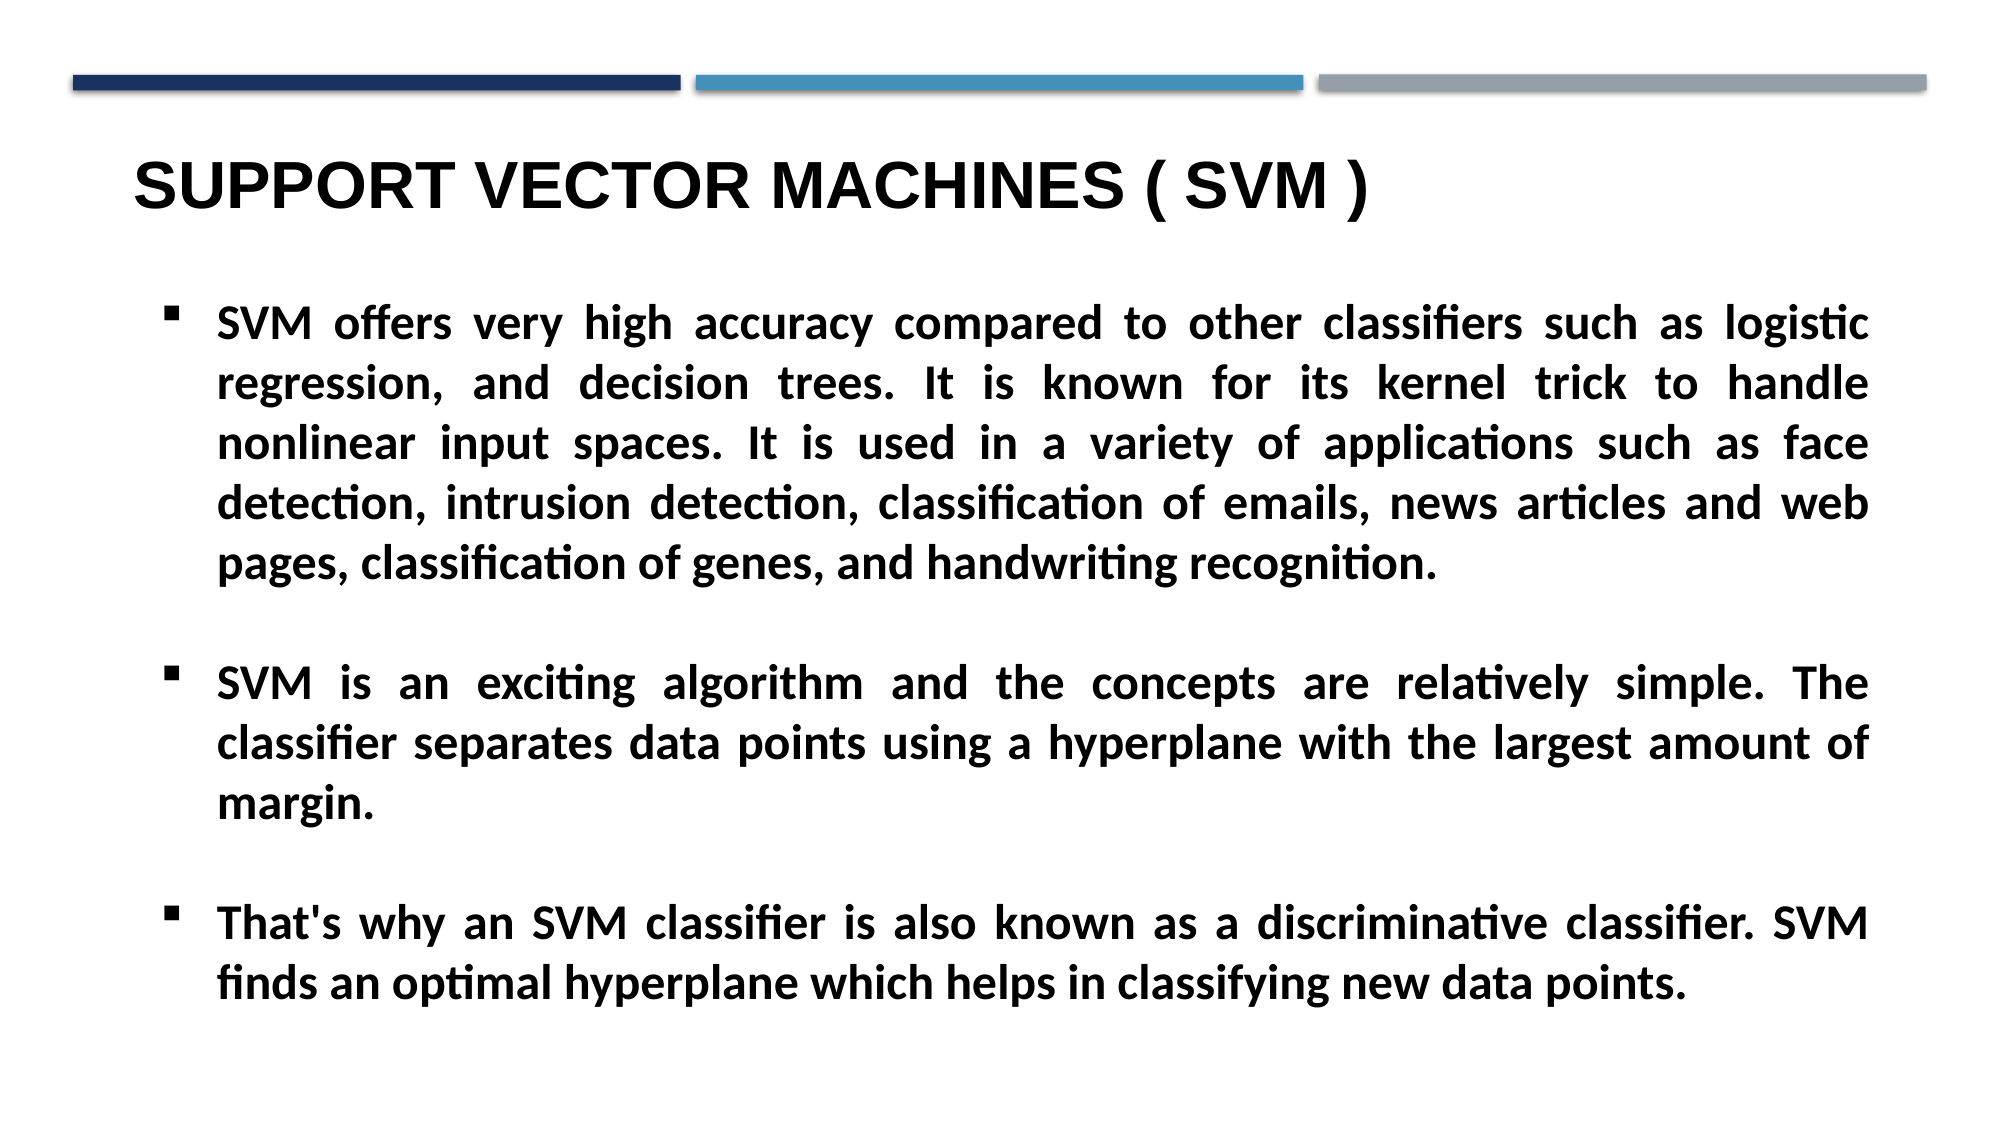

SUPPORT VECTOR MACHINES ( SVM )
SVM offers very high accuracy compared to other classifiers such as logistic regression, and decision trees. It is known for its kernel trick to handle nonlinear input spaces. It is used in a variety of applications such as face detection, intrusion detection, classification of emails, news articles and web pages, classification of genes, and handwriting recognition.

SVM is an exciting algorithm and the concepts are relatively simple. The classifier separates data points using a hyperplane with the largest amount of margin.

That's why an SVM classifier is also known as a discriminative classifier. SVM finds an optimal hyperplane which helps in classifying new data points.